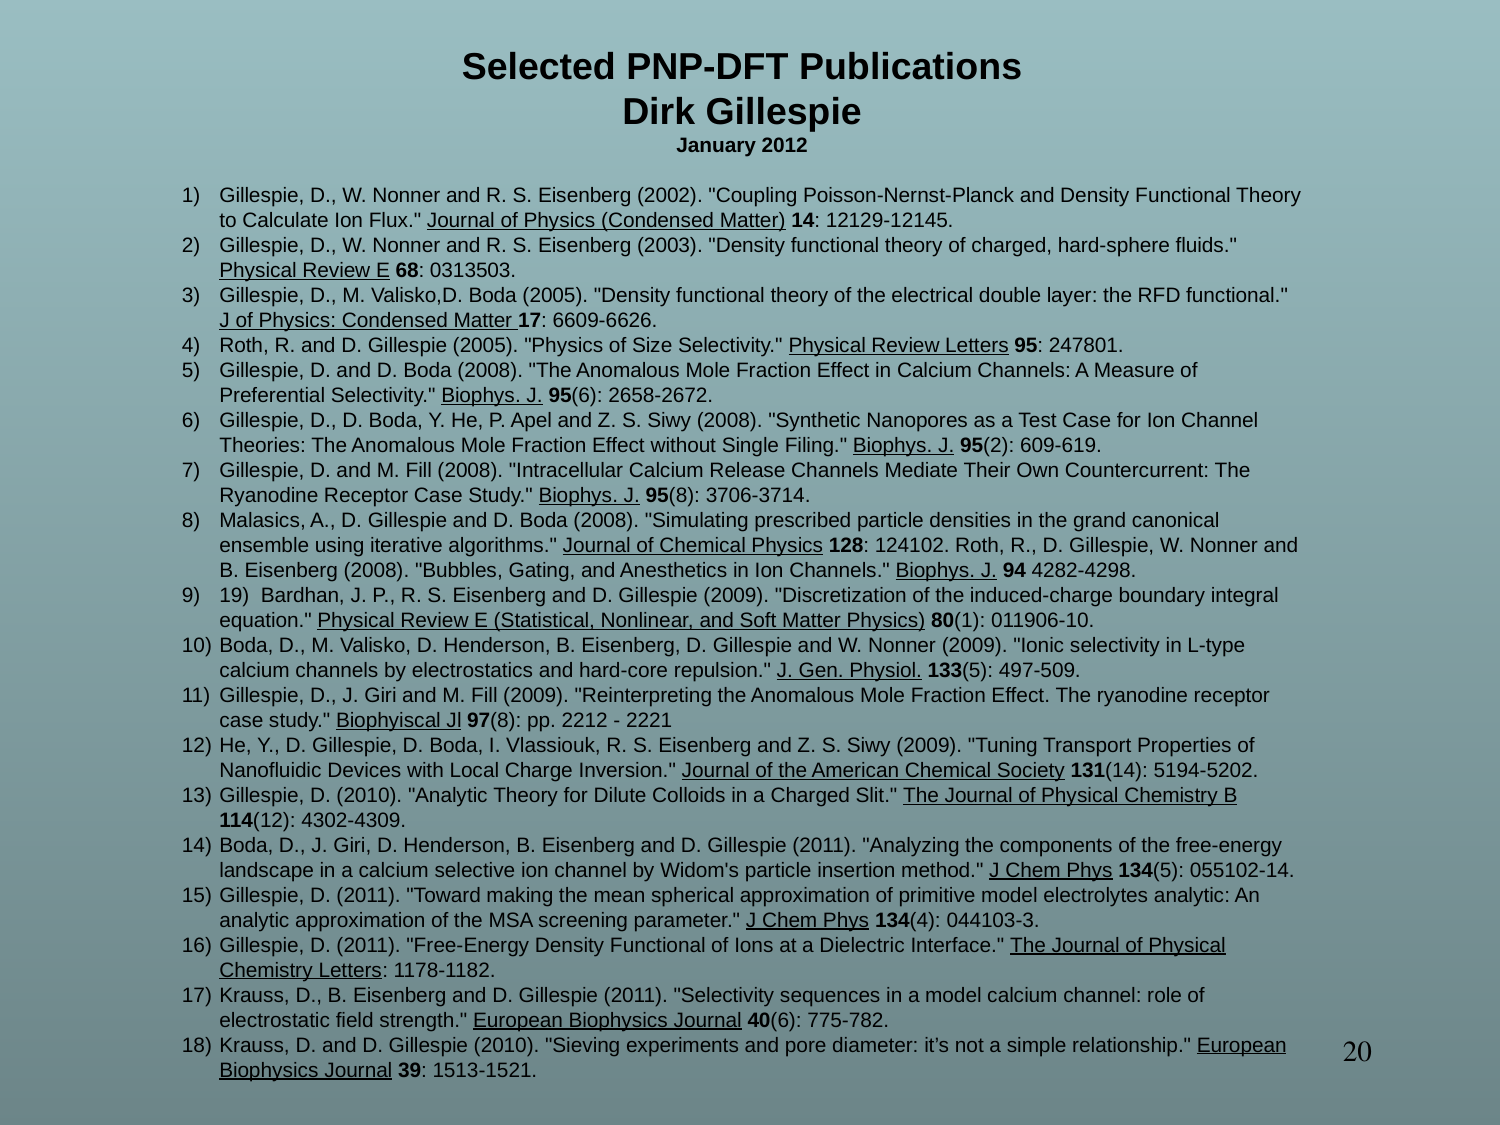

Selected PNP-DFT Publications
Dirk Gillespie
January 2012

Gillespie, D., W. Nonner and R. S. Eisenberg (2002). "Coupling Poisson-Nernst-Planck and Density Functional Theory to Calculate Ion Flux." Journal of Physics (Condensed Matter) 14: 12129-12145.
Gillespie, D., W. Nonner and R. S. Eisenberg (2003). "Density functional theory of charged, hard-sphere fluids." Physical Review E 68: 0313503.
Gillespie, D., M. Valisko,D. Boda (2005). "Density functional theory of the electrical double layer: the RFD functional." J of Physics: Condensed Matter 17: 6609-6626.
Roth, R. and D. Gillespie (2005). "Physics of Size Selectivity." Physical Review Letters 95: 247801.
Gillespie, D. and D. Boda (2008). "The Anomalous Mole Fraction Effect in Calcium Channels: A Measure of Preferential Selectivity." Biophys. J. 95(6): 2658-2672.
Gillespie, D., D. Boda, Y. He, P. Apel and Z. S. Siwy (2008). "Synthetic Nanopores as a Test Case for Ion Channel Theories: The Anomalous Mole Fraction Effect without Single Filing." Biophys. J. 95(2): 609-619.
Gillespie, D. and M. Fill (2008). "Intracellular Calcium Release Channels Mediate Their Own Countercurrent: The Ryanodine Receptor Case Study." Biophys. J. 95(8): 3706-3714.
Malasics, A., D. Gillespie and D. Boda (2008). "Simulating prescribed particle densities in the grand canonical ensemble using iterative algorithms." Journal of Chemical Physics 128: 124102. Roth, R., D. Gillespie, W. Nonner and B. Eisenberg (2008). "Bubbles, Gating, and Anesthetics in Ion Channels." Biophys. J. 94 4282-4298.
19)  Bardhan, J. P., R. S. Eisenberg and D. Gillespie (2009). "Discretization of the induced-charge boundary integral equation." Physical Review E (Statistical, Nonlinear, and Soft Matter Physics) 80(1): 011906-10.
Boda, D., M. Valisko, D. Henderson, B. Eisenberg, D. Gillespie and W. Nonner (2009). "Ionic selectivity in L-type calcium channels by electrostatics and hard-core repulsion." J. Gen. Physiol. 133(5): 497-509.
Gillespie, D., J. Giri and M. Fill (2009). "Reinterpreting the Anomalous Mole Fraction Effect. The ryanodine receptor case study." Biophyiscal Jl 97(8): pp. 2212 - 2221
He, Y., D. Gillespie, D. Boda, I. Vlassiouk, R. S. Eisenberg and Z. S. Siwy (2009). "Tuning Transport Properties of Nanofluidic Devices with Local Charge Inversion." Journal of the American Chemical Society 131(14): 5194-5202.
Gillespie, D. (2010). "Analytic Theory for Dilute Colloids in a Charged Slit." The Journal of Physical Chemistry B 114(12): 4302-4309.
Boda, D., J. Giri, D. Henderson, B. Eisenberg and D. Gillespie (2011). "Analyzing the components of the free-energy landscape in a calcium selective ion channel by Widom's particle insertion method." J Chem Phys 134(5): 055102-14.
Gillespie, D. (2011). "Toward making the mean spherical approximation of primitive model electrolytes analytic: An analytic approximation of the MSA screening parameter." J Chem Phys 134(4): 044103-3.
Gillespie, D. (2011). "Free-Energy Density Functional of Ions at a Dielectric Interface." The Journal of Physical Chemistry Letters: 1178-1182.
Krauss, D., B. Eisenberg and D. Gillespie (2011). "Selectivity sequences in a model calcium channel: role of electrostatic field strength." European Biophysics Journal 40(6): 775-782.
Krauss, D. and D. Gillespie (2010). "Sieving experiments and pore diameter: it’s not a simple relationship." European Biophysics Journal 39: 1513-1521.
20